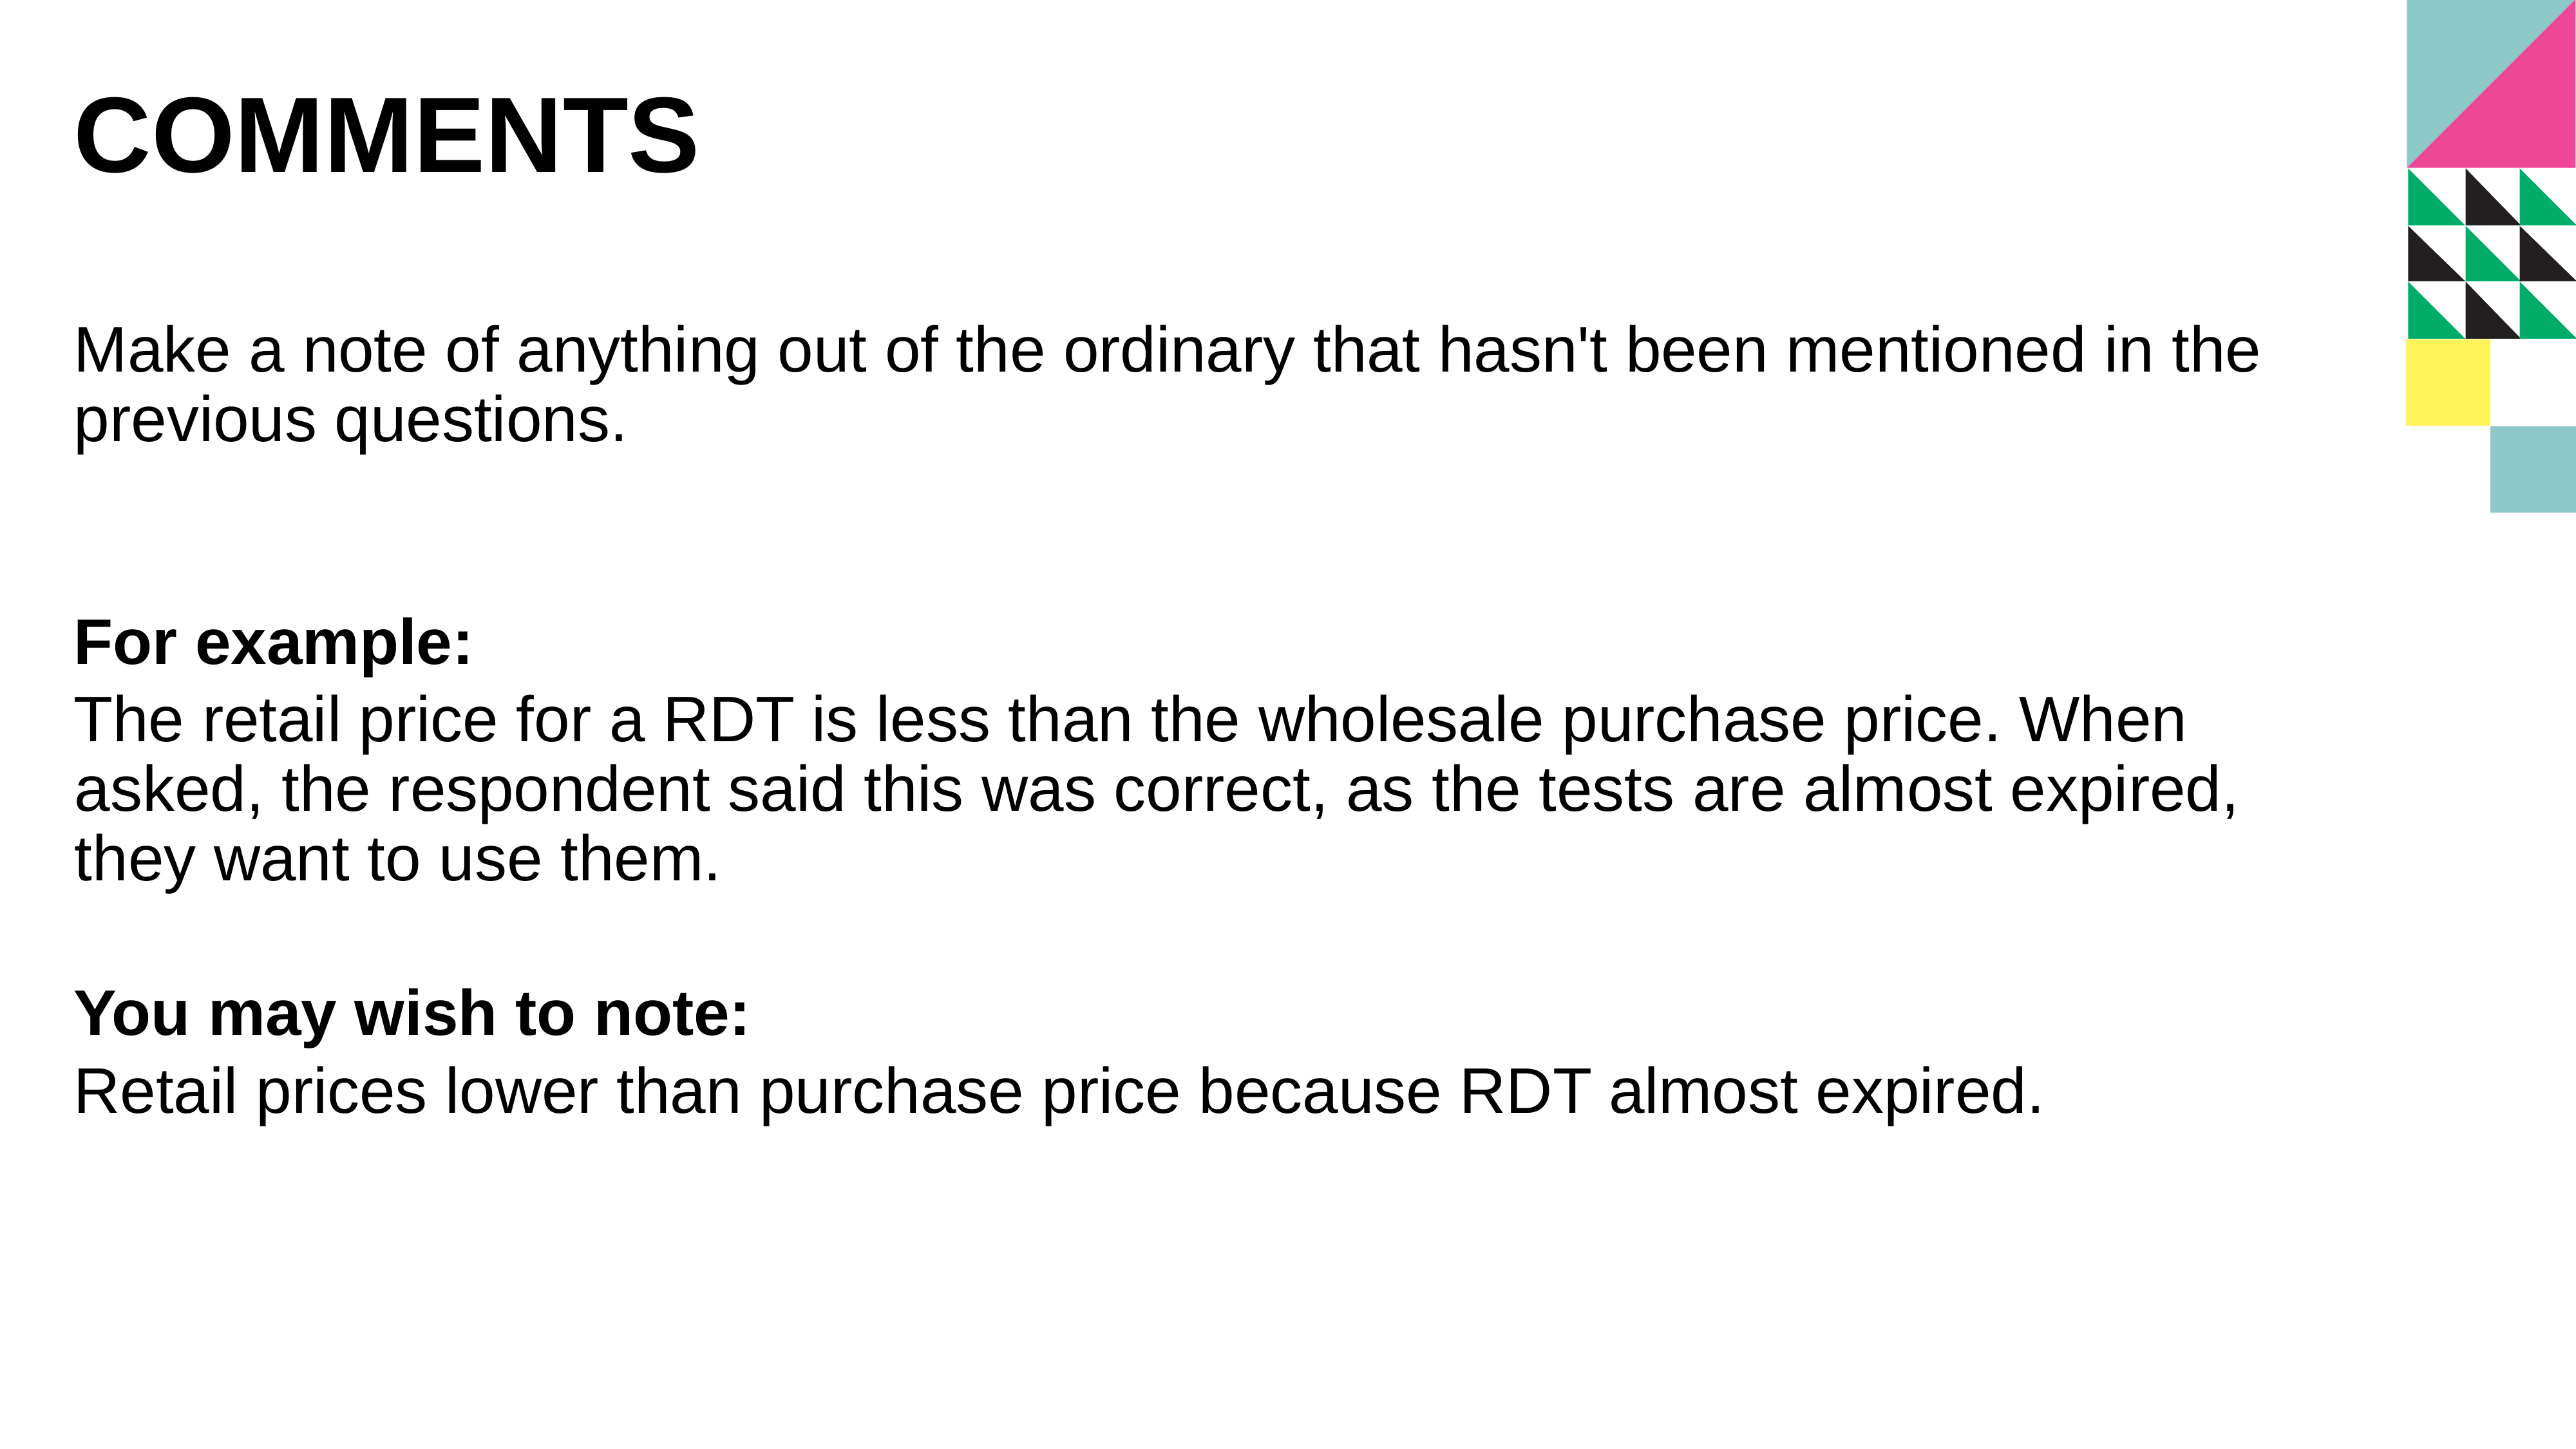

# Comments
Make a note of anything out of the ordinary that hasn't been mentioned in the previous questions.
For example:
The retail price for a RDT is less than the wholesale purchase price. When asked, the respondent said this was correct, as the tests are almost expired, they want to use them.

You may wish to note:
Retail prices lower than purchase price because RDT almost expired.